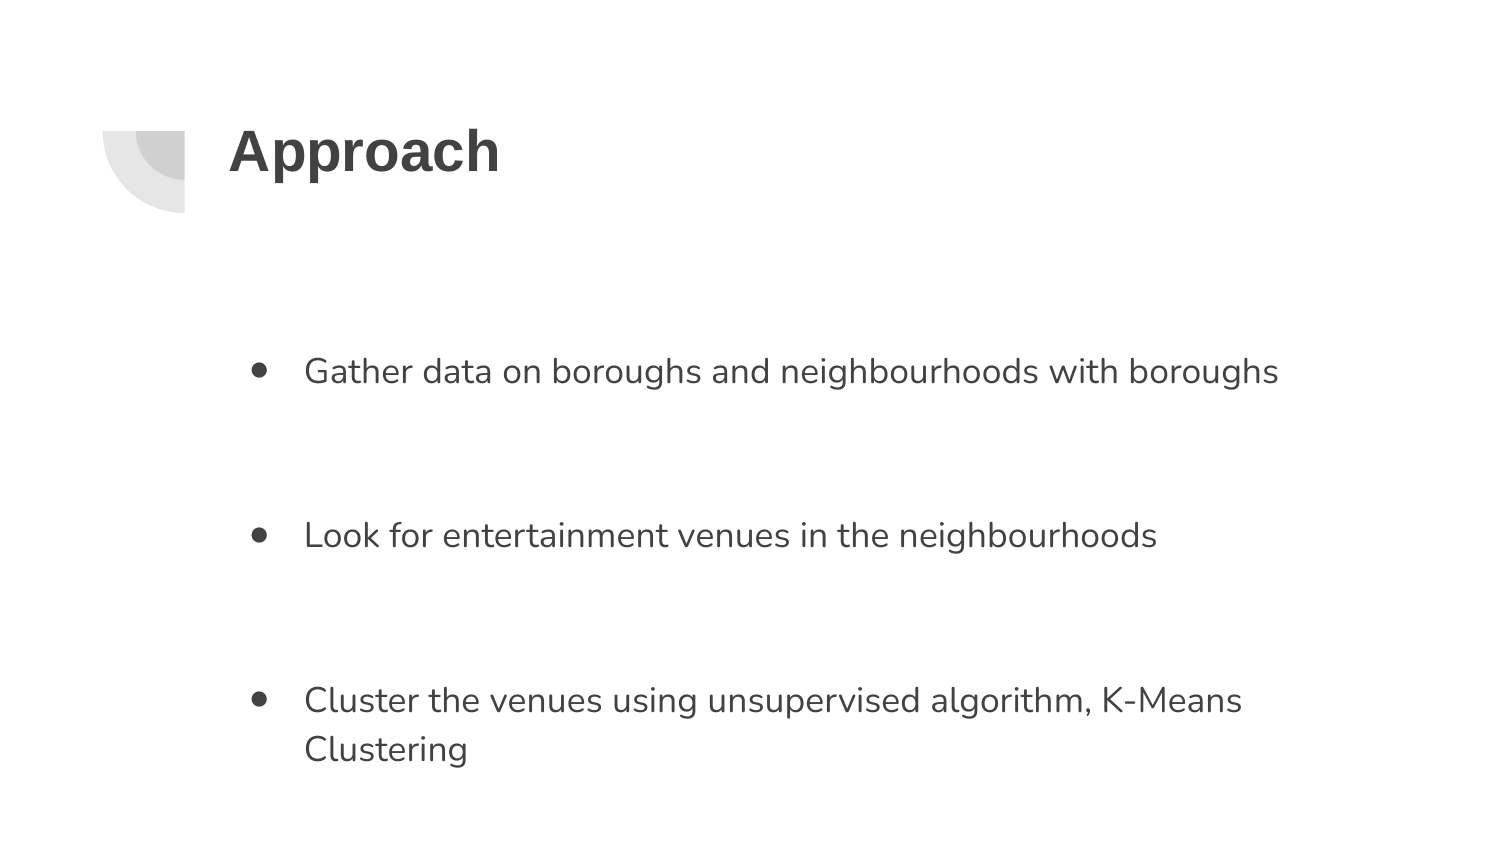

# Approach
Gather data on boroughs and neighbourhoods with boroughs

Look for entertainment venues in the neighbourhoods

Cluster the venues using unsupervised algorithm, K-Means Clustering